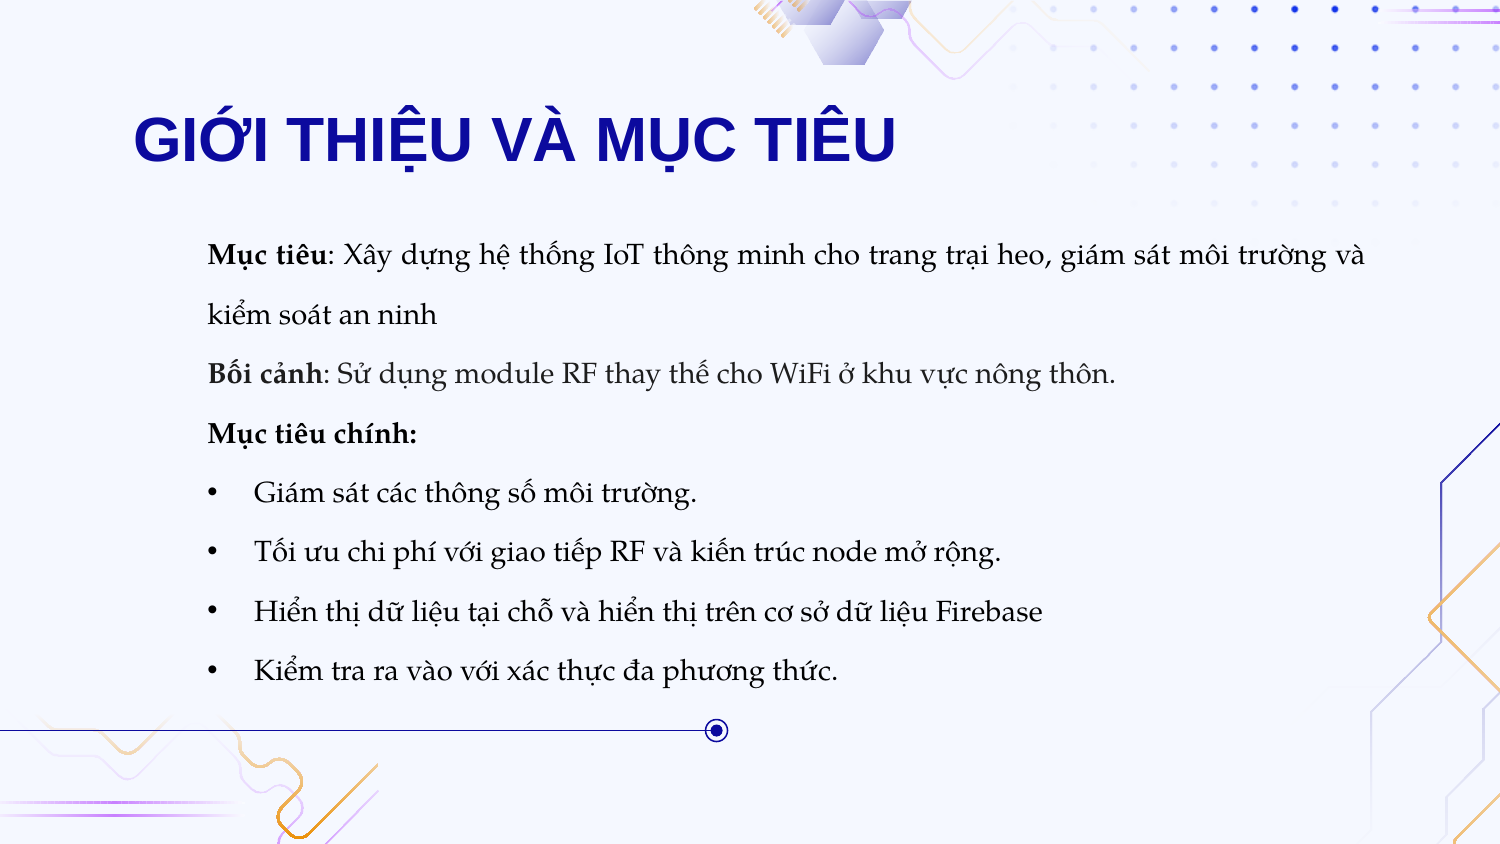

# GIỚI THIỆU VÀ MỤC TIÊU
Mục tiêu: Xây dựng hệ thống IoT thông minh cho trang trại heo, giám sát môi trường và kiểm soát an ninh
Bối cảnh: Sử dụng module RF thay thế cho WiFi ở khu vực nông thôn.
Mục tiêu chính:
Giám sát các thông số môi trường.
Tối ưu chi phí với giao tiếp RF và kiến trúc node mở rộng.
Hiển thị dữ liệu tại chỗ và hiển thị trên cơ sở dữ liệu Firebase
Kiểm tra ra vào với xác thực đa phương thức.